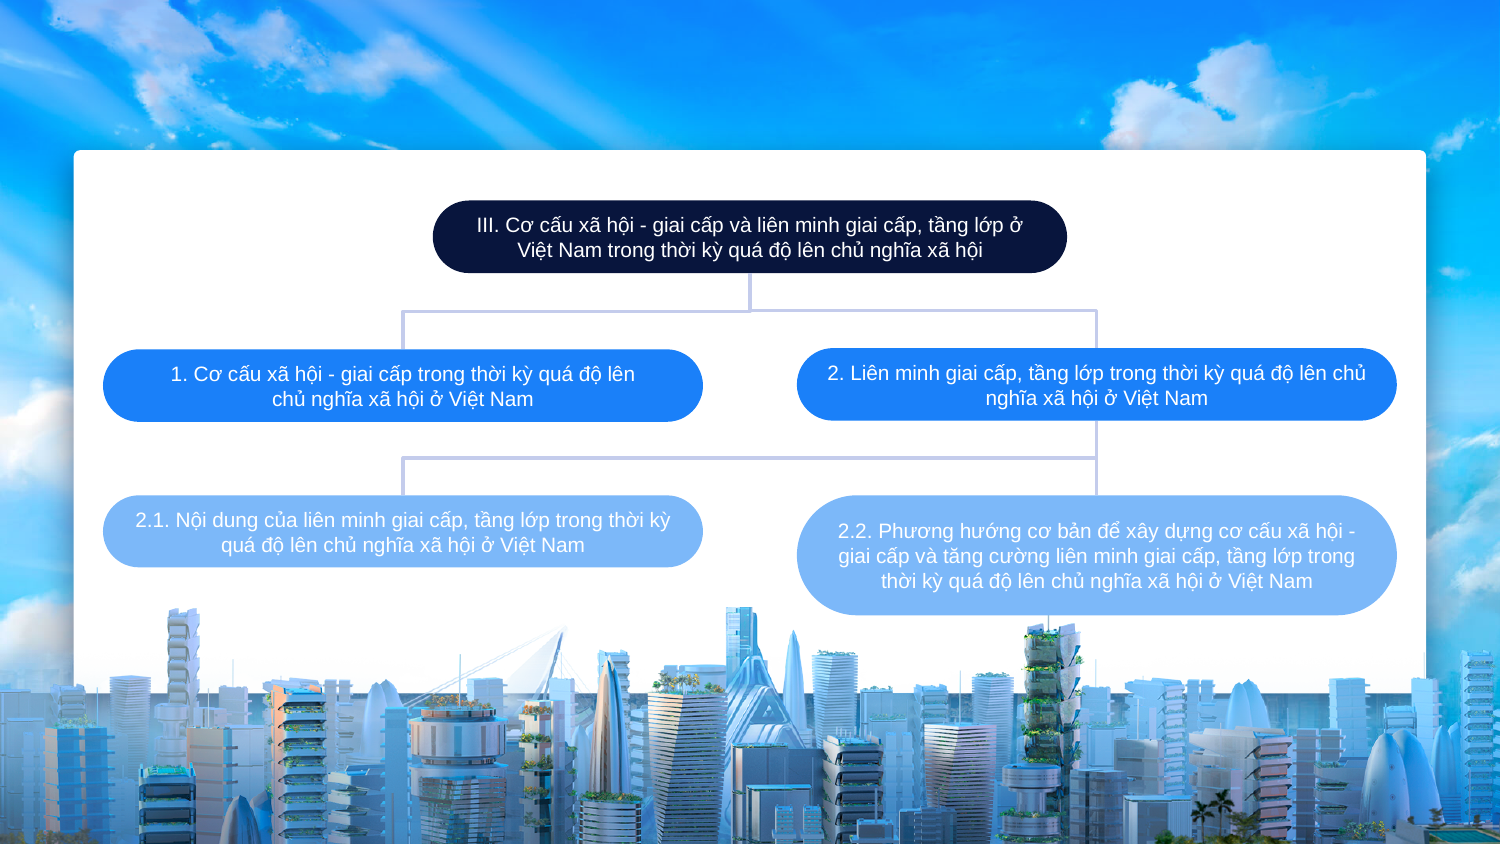

III. Cơ cấu xã hội - giai cấp và liên minh giai cấp, tầng lớp ở Việt Nam trong thời kỳ quá độ lên chủ nghĩa xã hội
2. Liên minh giai cấp, tầng lớp trong thời kỳ quá độ lên chủ nghĩa xã hội ở Việt Nam
1. Cơ cấu xã hội - giai cấp trong thời kỳ quá độ lên
chủ nghĩa xã hội ở Việt Nam
2.1. Nội dung của liên minh giai cấp, tầng lớp trong thời kỳ quá độ lên chủ nghĩa xã hội ở Việt Nam
2.2. Phương hướng cơ bản để xây dựng cơ cấu xã hội - giai cấp và tăng cường liên minh giai cấp, tầng lớp trong thời kỳ quá độ lên chủ nghĩa xã hội ở Việt Nam